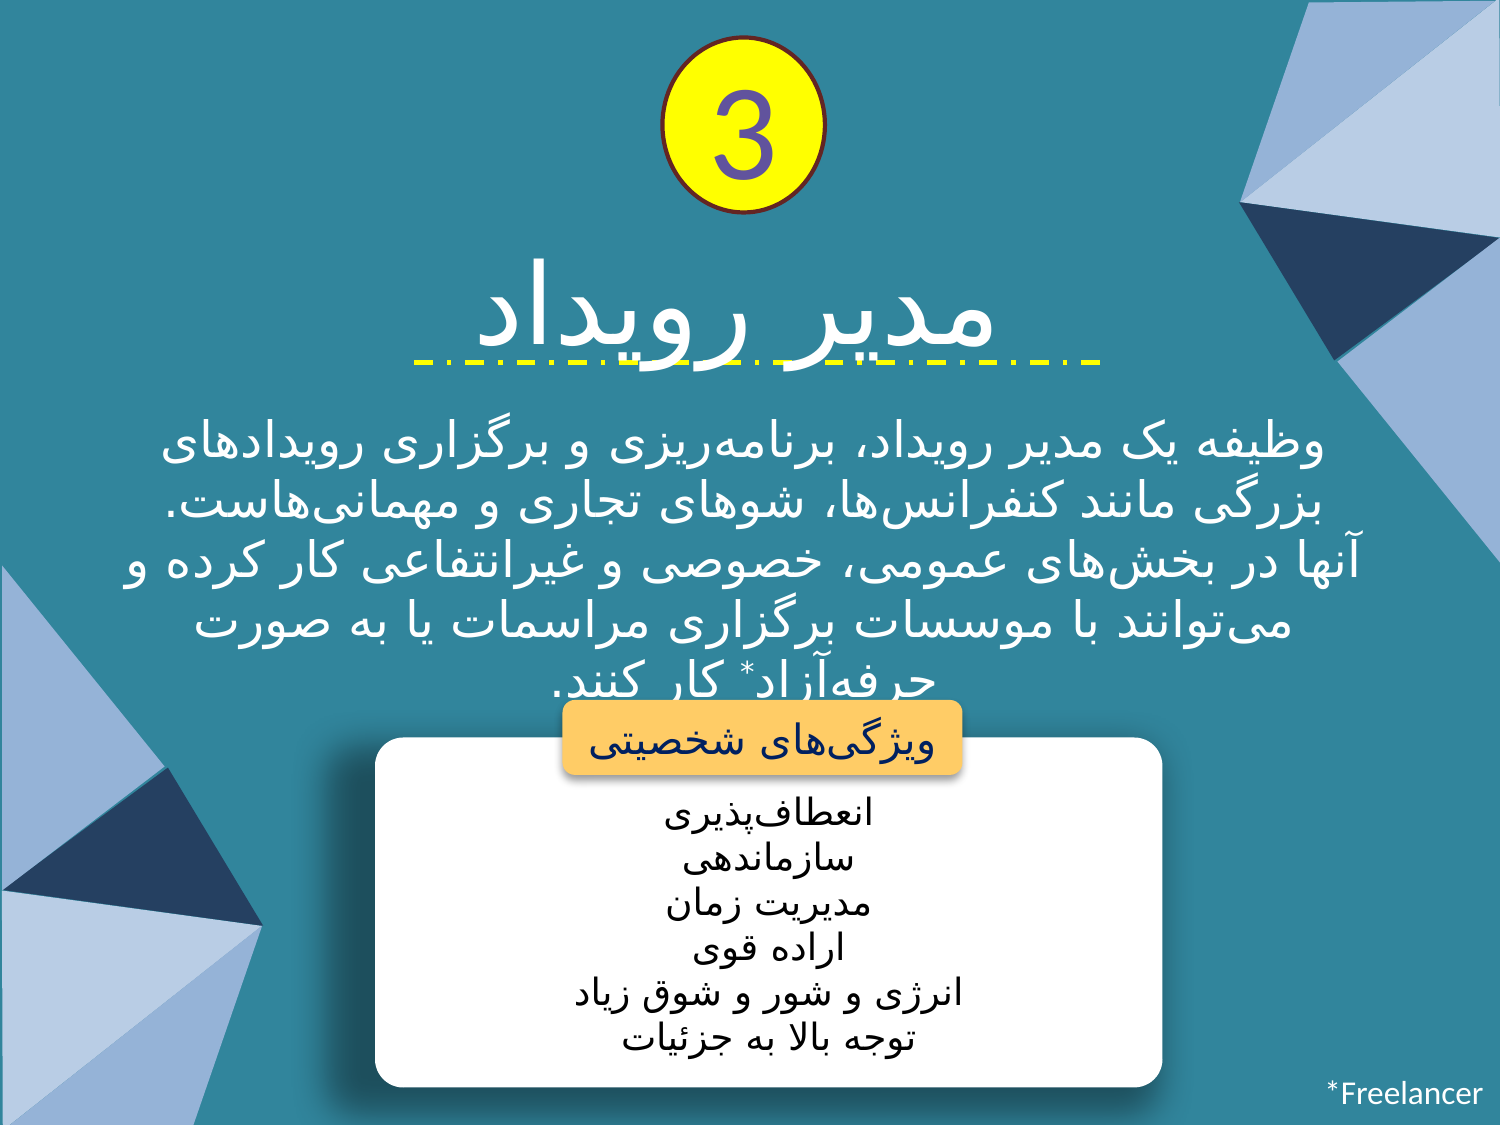

3
مدیر رویداد
وظیفه یک مدیر رویداد، برنامه‌ریزی و برگزاری رویدادهای بزرگی مانند کنفرانس‌ها، شوهای تجاری و مهمانی‌هاست.
آنها در بخش‌های عمومی، خصوصی و غیرانتفاعی کار کرده و می‌توانند با موسسات برگزاری مراسمات یا به صورت حرفه‌آزاد* کار کنند.

ویژگی‌های شخصیتی

انعطاف‌پذیری
سازماندهی
مدیریت زمان
اراده قوی
انرژی و شور و شوق زیاد
توجه بالا به جزئیات
*Freelancer